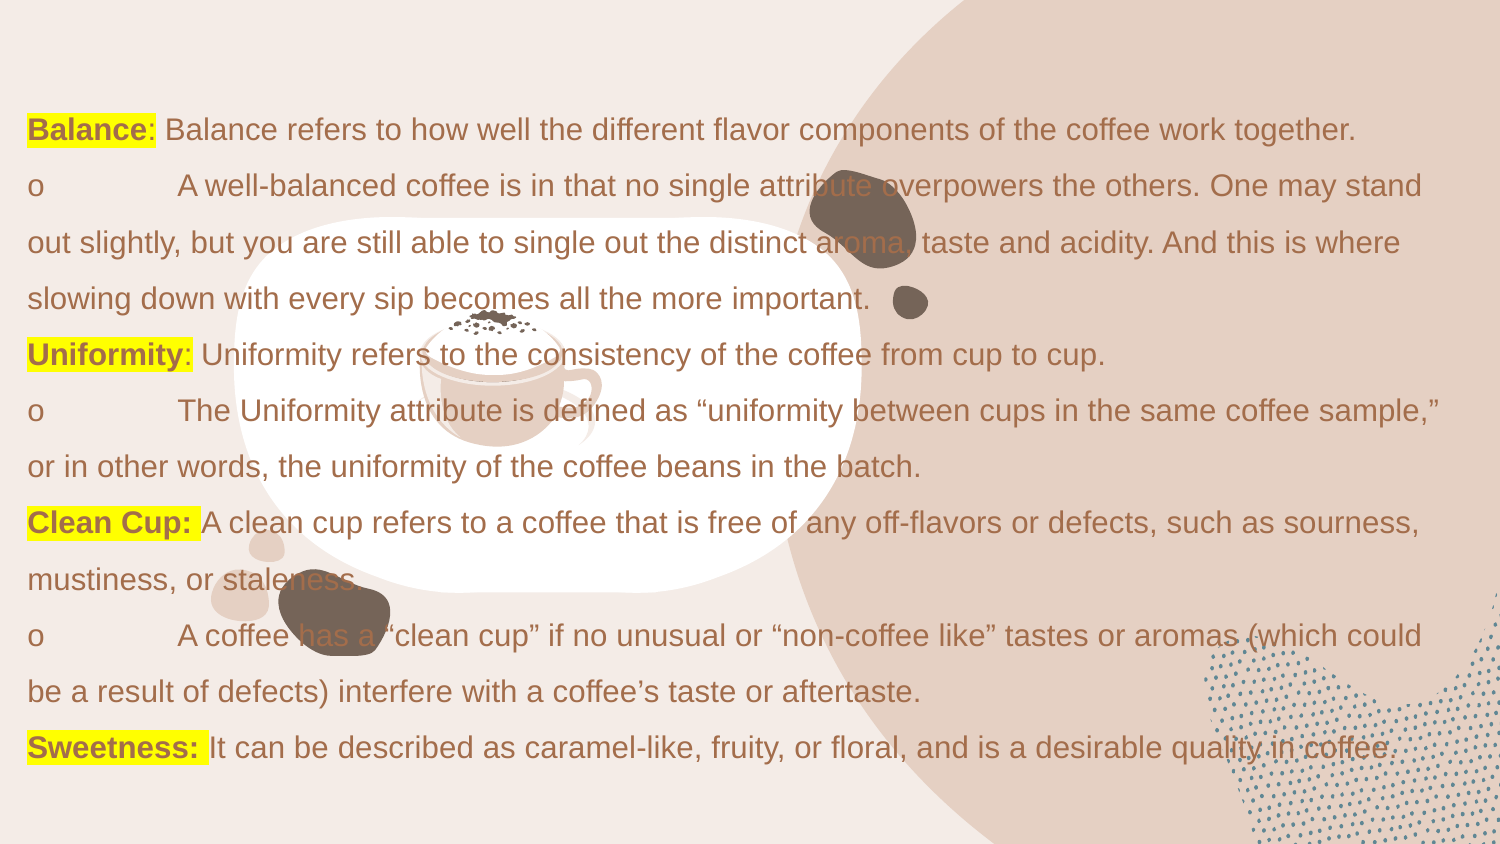

# Balance: Balance refers to how well the different flavor components of the coffee work together. o	A well-balanced coffee is in that no single attribute overpowers the others. One may stand out slightly, but you are still able to single out the distinct aroma, taste and acidity. And this is where slowing down with every sip becomes all the more important. Uniformity: Uniformity refers to the consistency of the coffee from cup to cup. o	The Uniformity attribute is defined as “uniformity between cups in the same coffee sample,” or in other words, the uniformity of the coffee beans in the batch. Clean Cup: A clean cup refers to a coffee that is free of any off-flavors or defects, such as sourness, mustiness, or staleness. o	A coffee has a “clean cup” if no unusual or “non-coffee like” tastes or aromas (which could be a result of defects) interfere with a coffee’s taste or aftertaste. Sweetness: It can be described as caramel-like, fruity, or floral, and is a desirable quality in coffee.